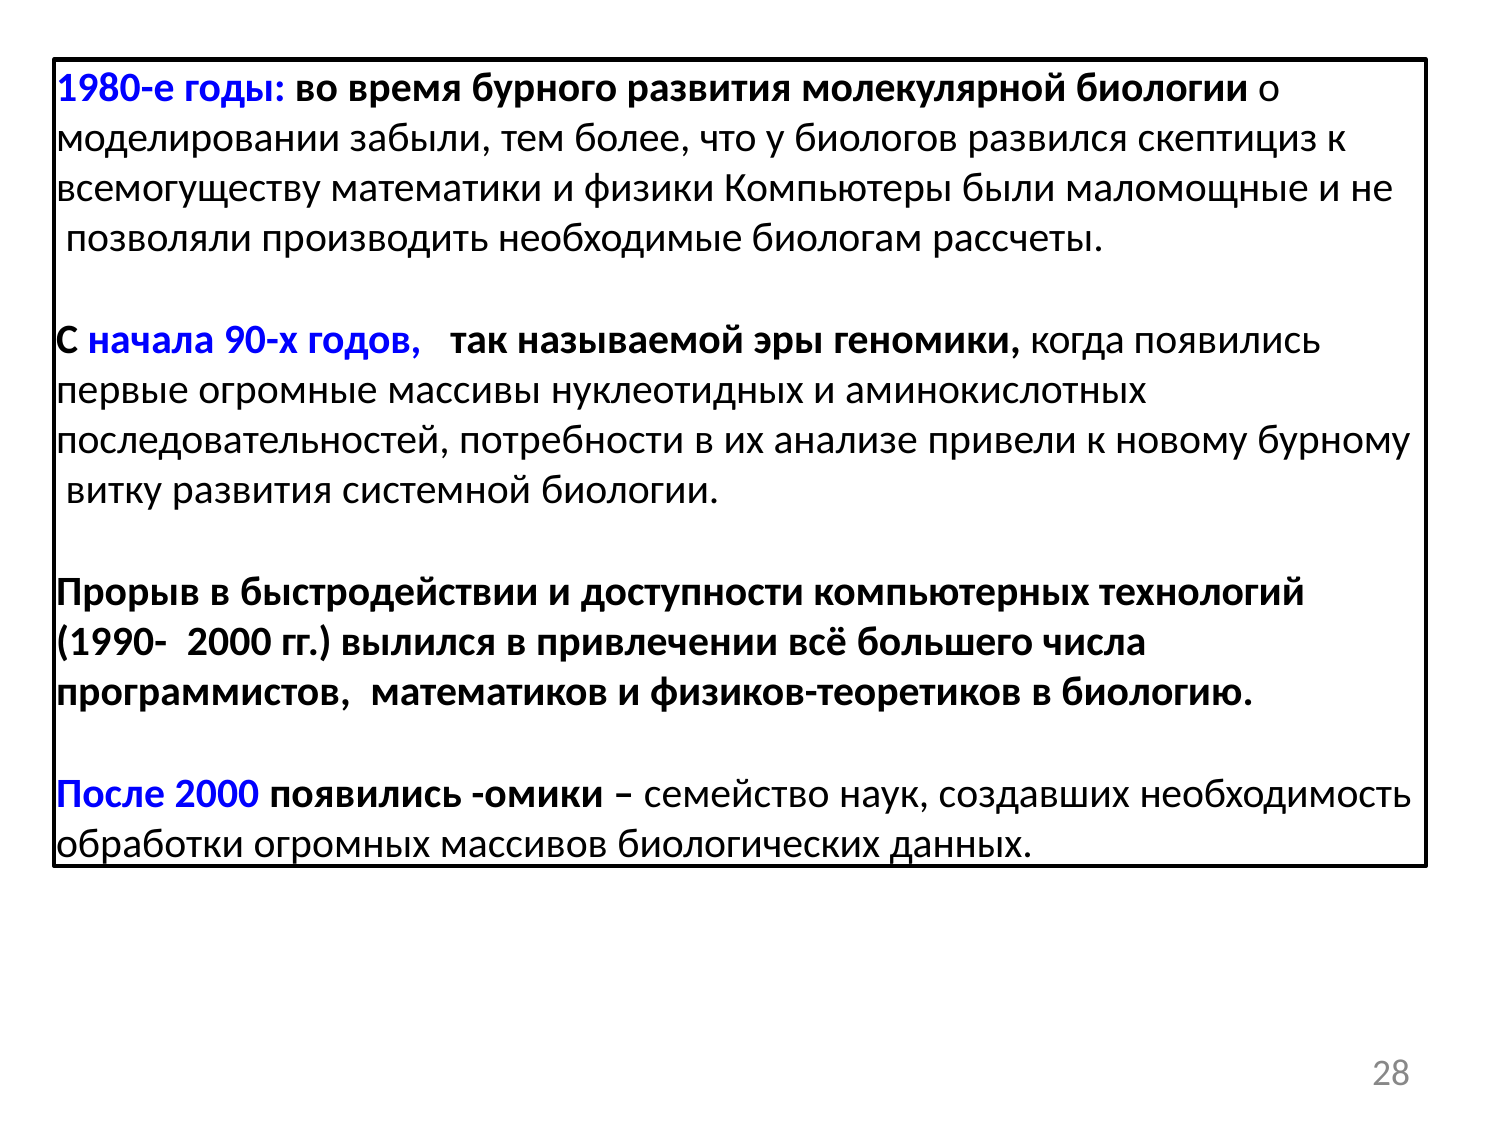

1980-е годы: во время бурного развития молекулярной биологии о  моделировании забыли, тем более, что у биологов развился скептициз к  всемогуществу математики и физики Компьютеры были маломощные и не  позволяли производить необходимые биологам рассчеты.

С начала 90-х годов,	так называемой эры геномики, когда появились  первые огромные массивы нуклеотидных и аминокислотных  последовательностей, потребности в их анализе привели к новому бурному  витку развития системной биологии.

Прорыв в быстродействии и доступности компьютерных технологий (1990-  2000 гг.) вылился в привлечении всё большего числа программистов,  математиков и физиков-теоретиков в биологию.

После 2000 появились -омики – семейство наук, создавших необходимость
обработки огромных массивов биологических данных.

28